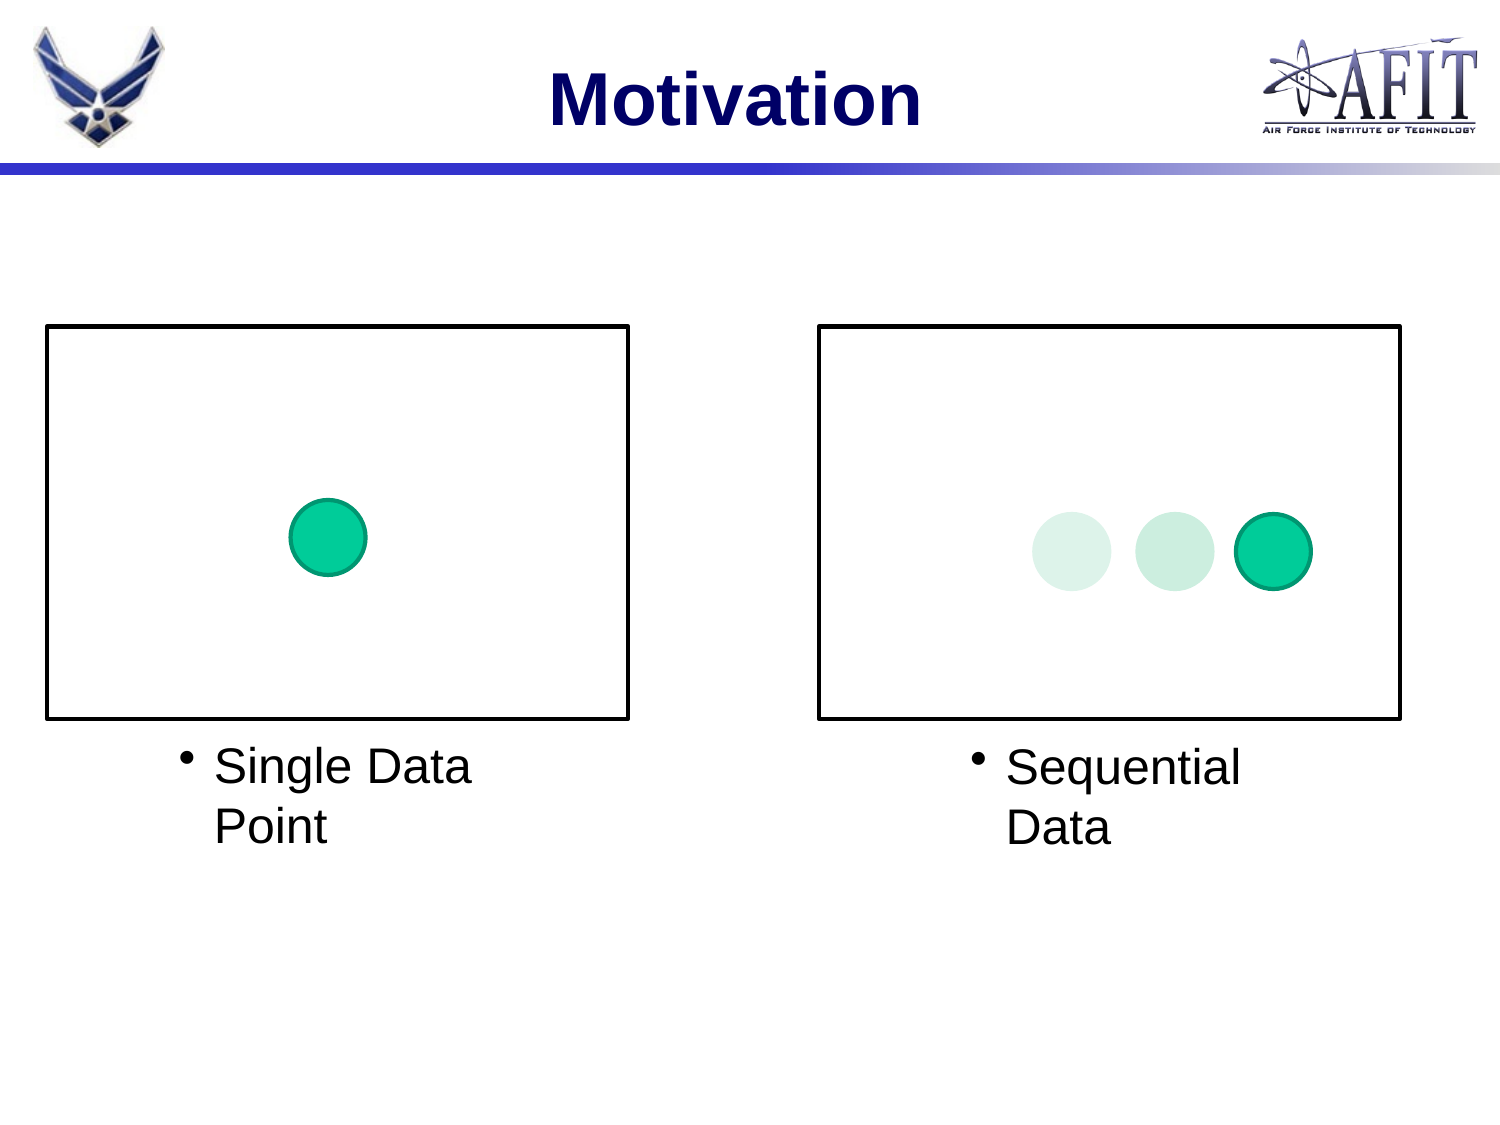

# Motivation

Single Data Point
Sequential Data